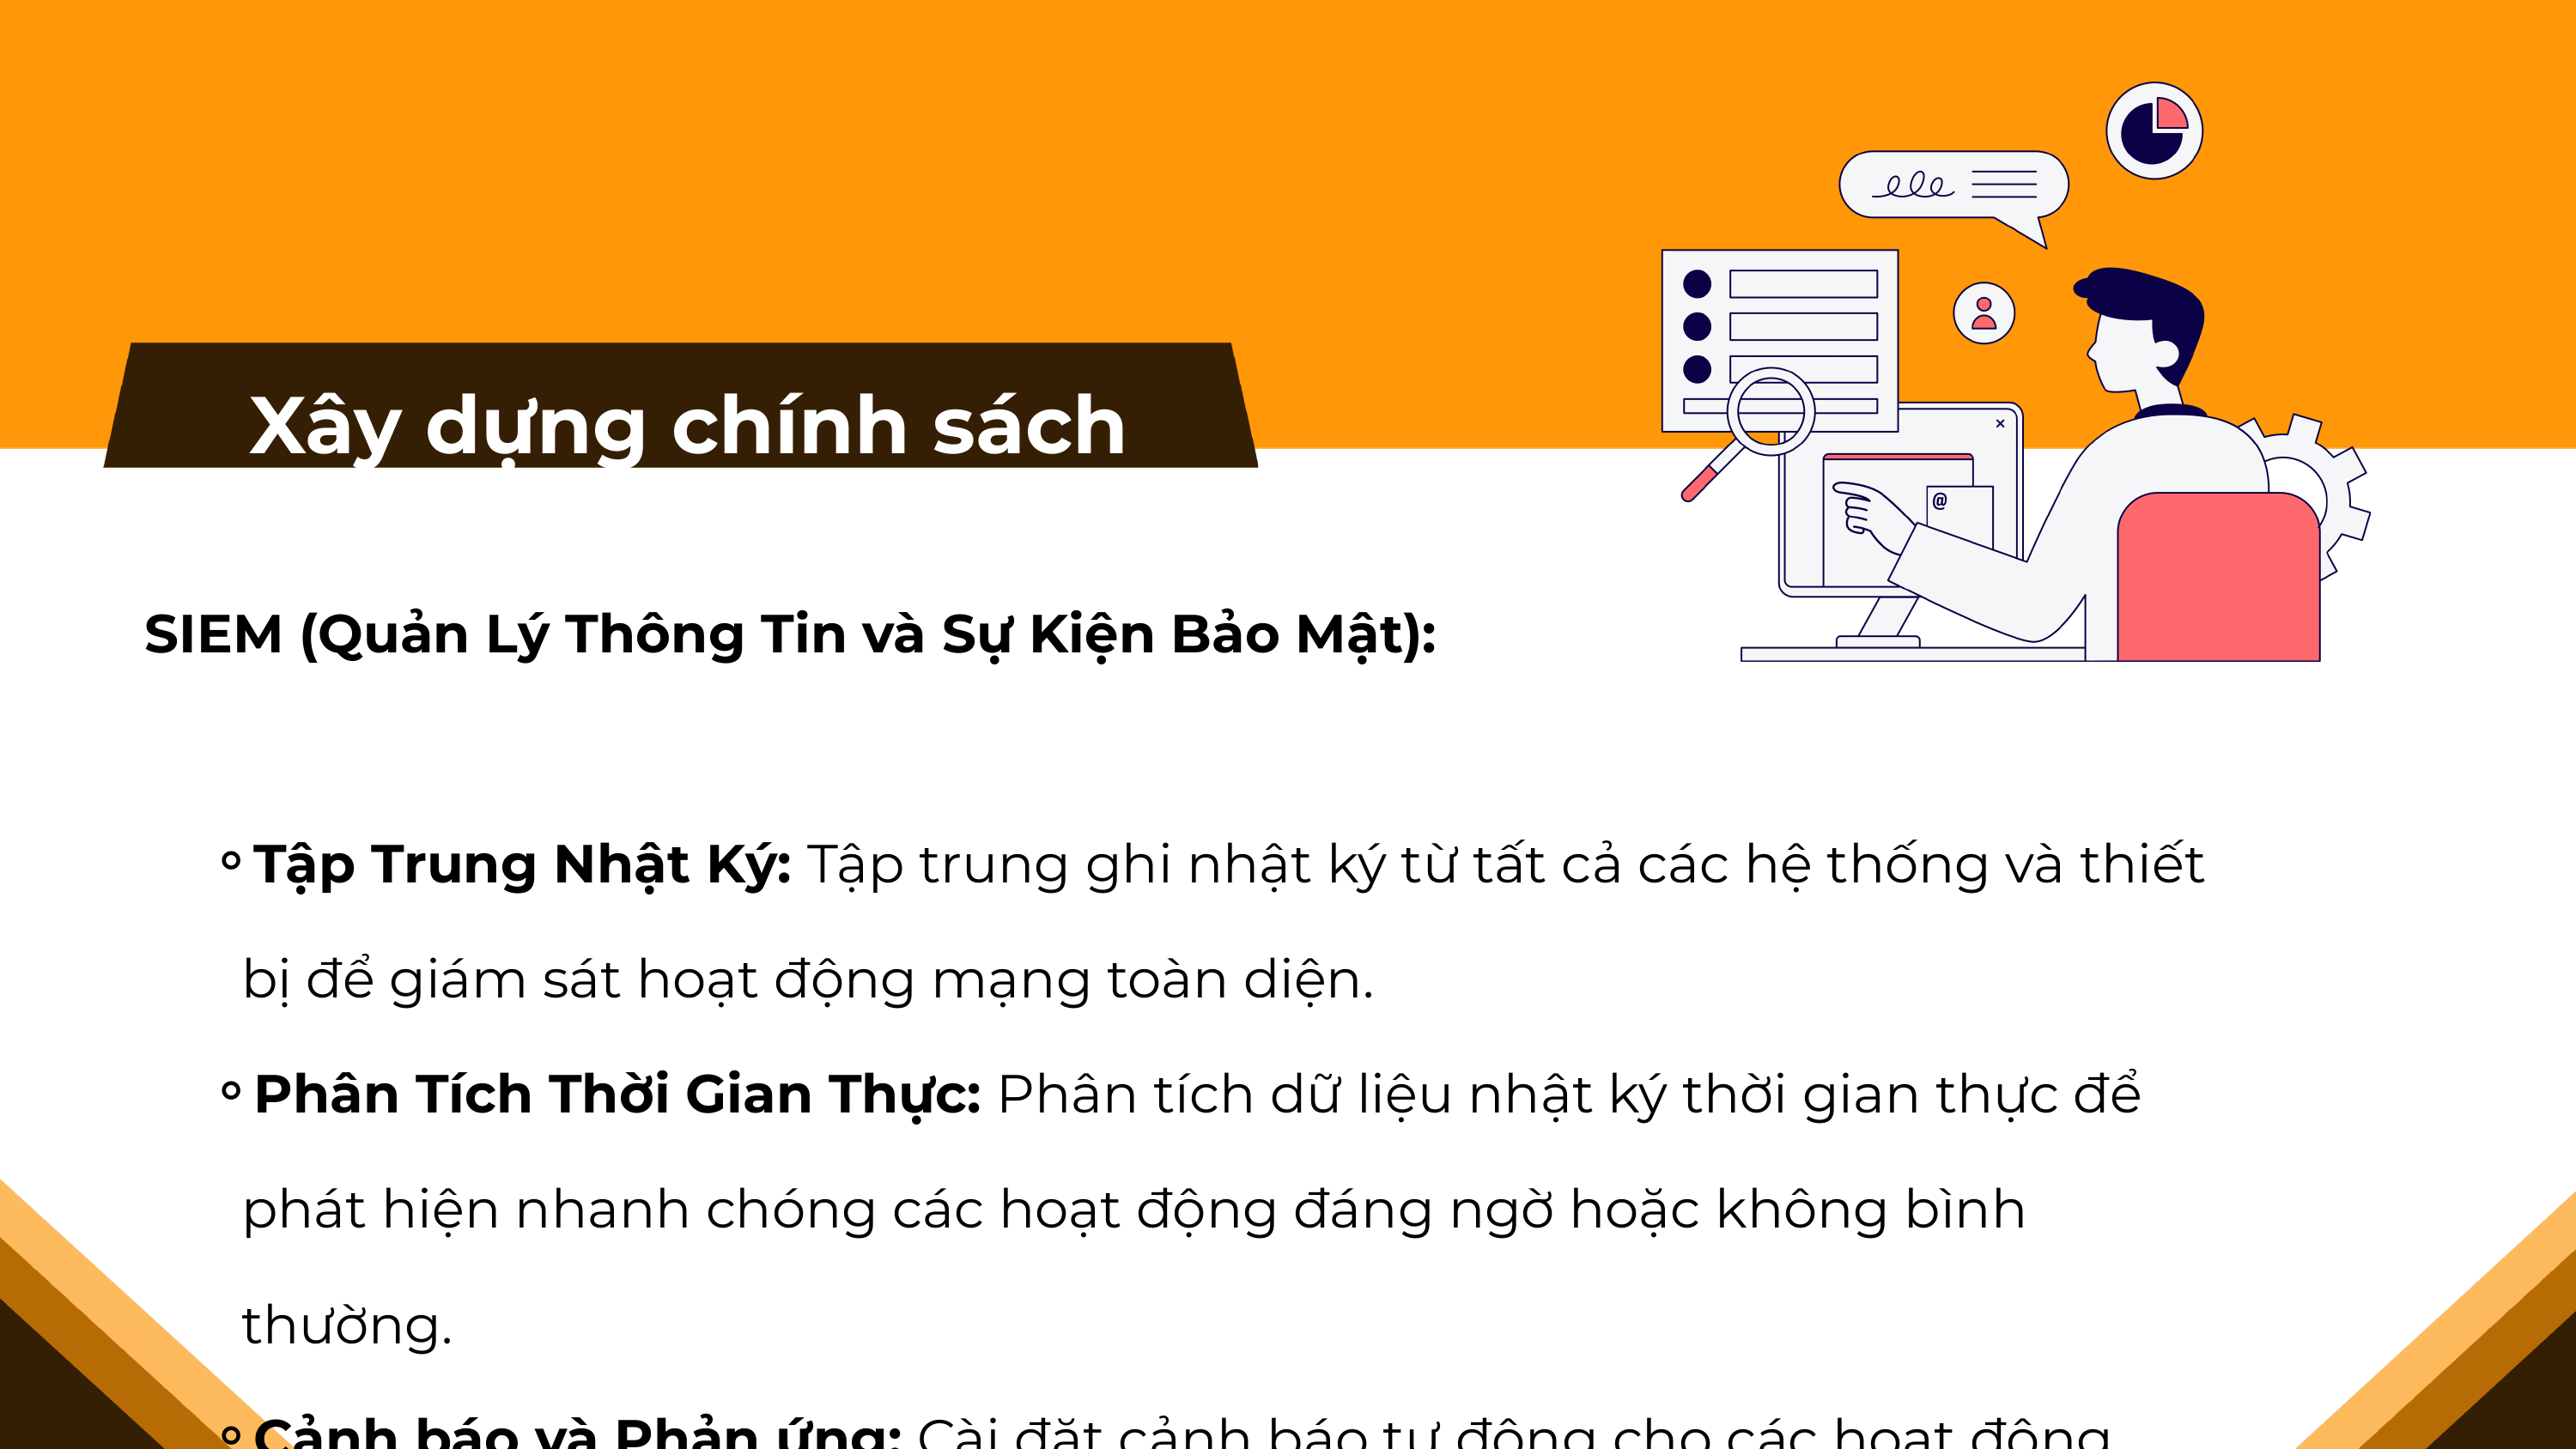

Xây dựng chính sách

SIEM (Quản Lý Thông Tin và Sự Kiện Bảo Mật):

Tập Trung Nhật Ký: Tập trung ghi nhật ký từ tất cả các hệ thống và thiết bị để giám sát hoạt động mạng toàn diện.
Phân Tích Thời Gian Thực: Phân tích dữ liệu nhật ký thời gian thực để phát hiện nhanh chóng các hoạt động đáng ngờ hoặc không bình thường.
Cảnh báo và Phản ứng: Cài đặt cảnh báo tự động cho các hoạt động đáng ngờ và tạo ra quy trình phản ứng sự cố tự động hoặc bán tự động.